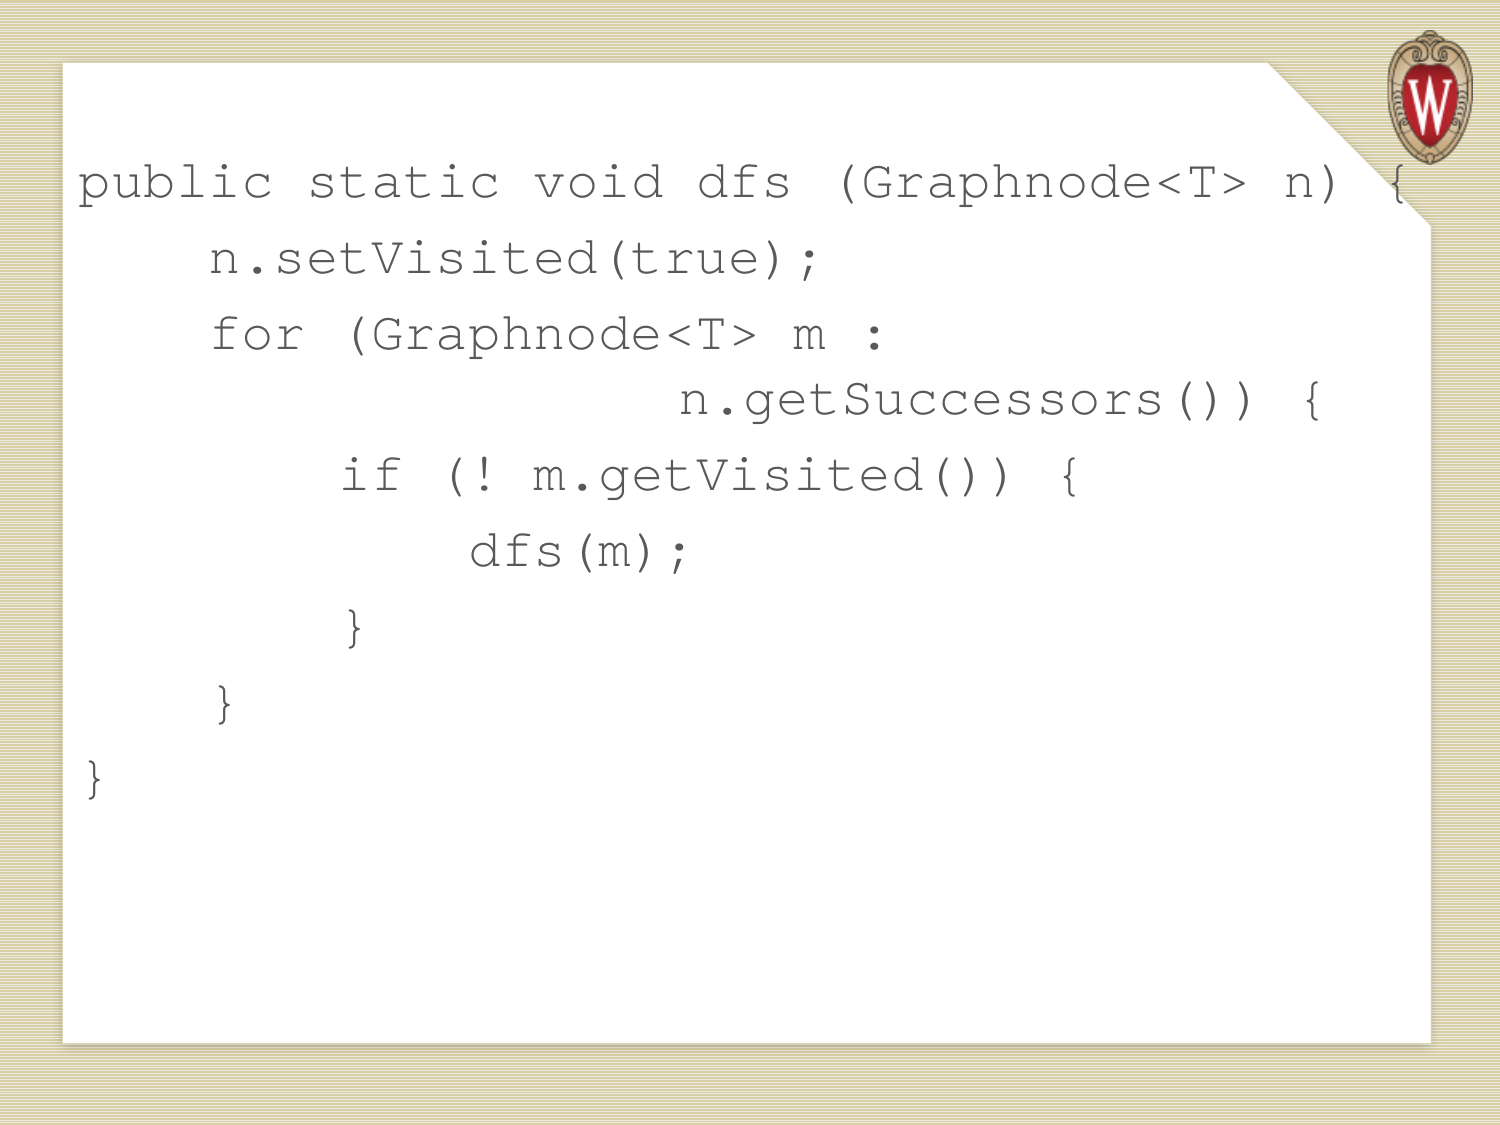

public static void dfs 	(Graphnode<T> n) {
    n.setVisited(true);
    for (Graphnode<T> m :          		 			n.getSuccessors()) {
        if (! m.getVisited()) {
            dfs(m);
        }
    }
}